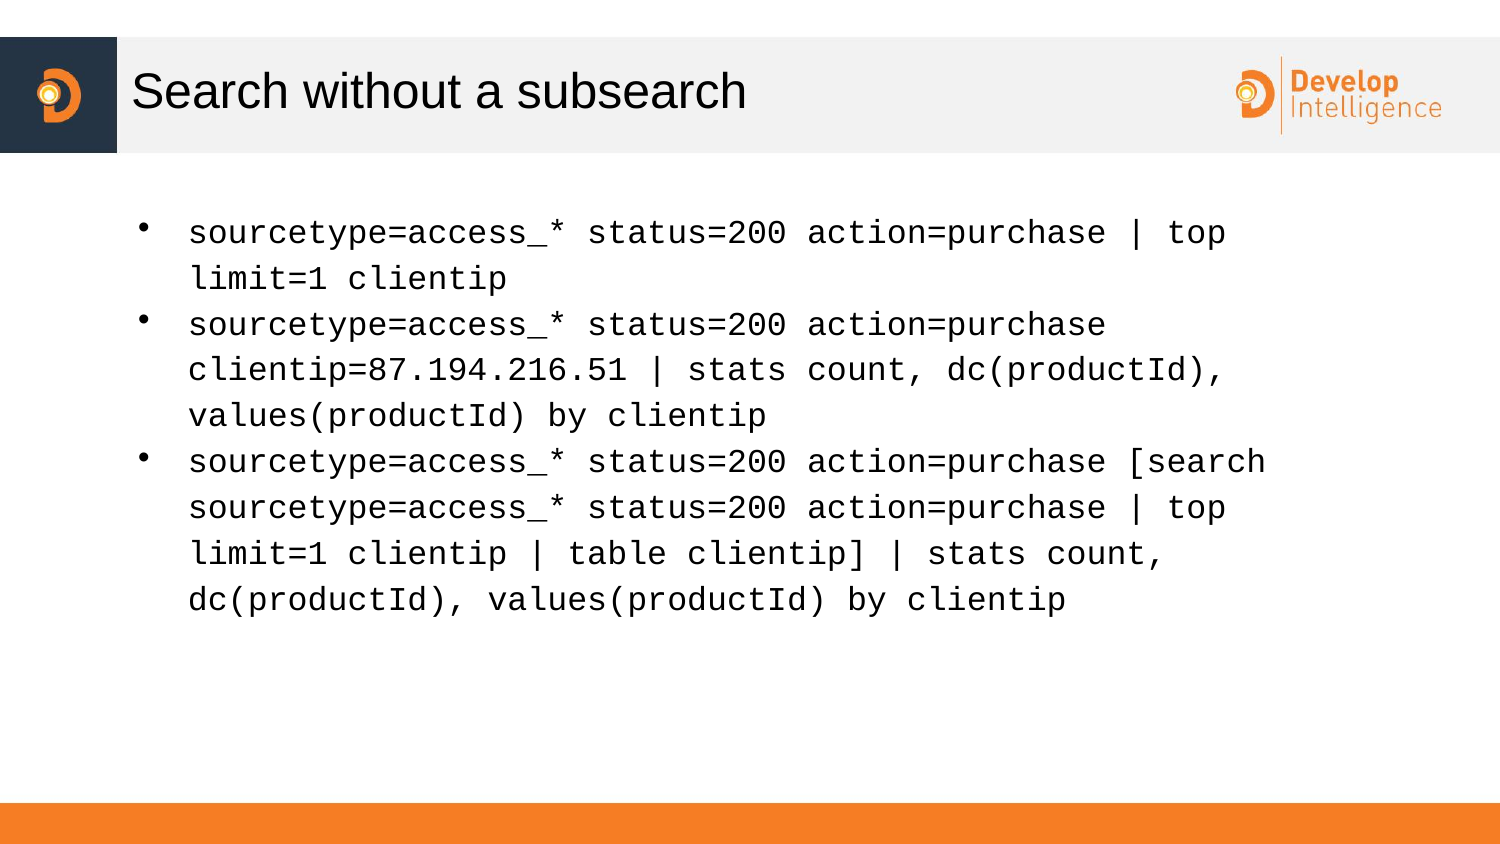

# Search without a subsearch
sourcetype=access_* status=200 action=purchase | top limit=1 clientip
sourcetype=access_* status=200 action=purchase clientip=87.194.216.51 | stats count, dc(productId), values(productId) by clientip
sourcetype=access_* status=200 action=purchase [search sourcetype=access_* status=200 action=purchase | top limit=1 clientip | table clientip] | stats count, dc(productId), values(productId) by clientip